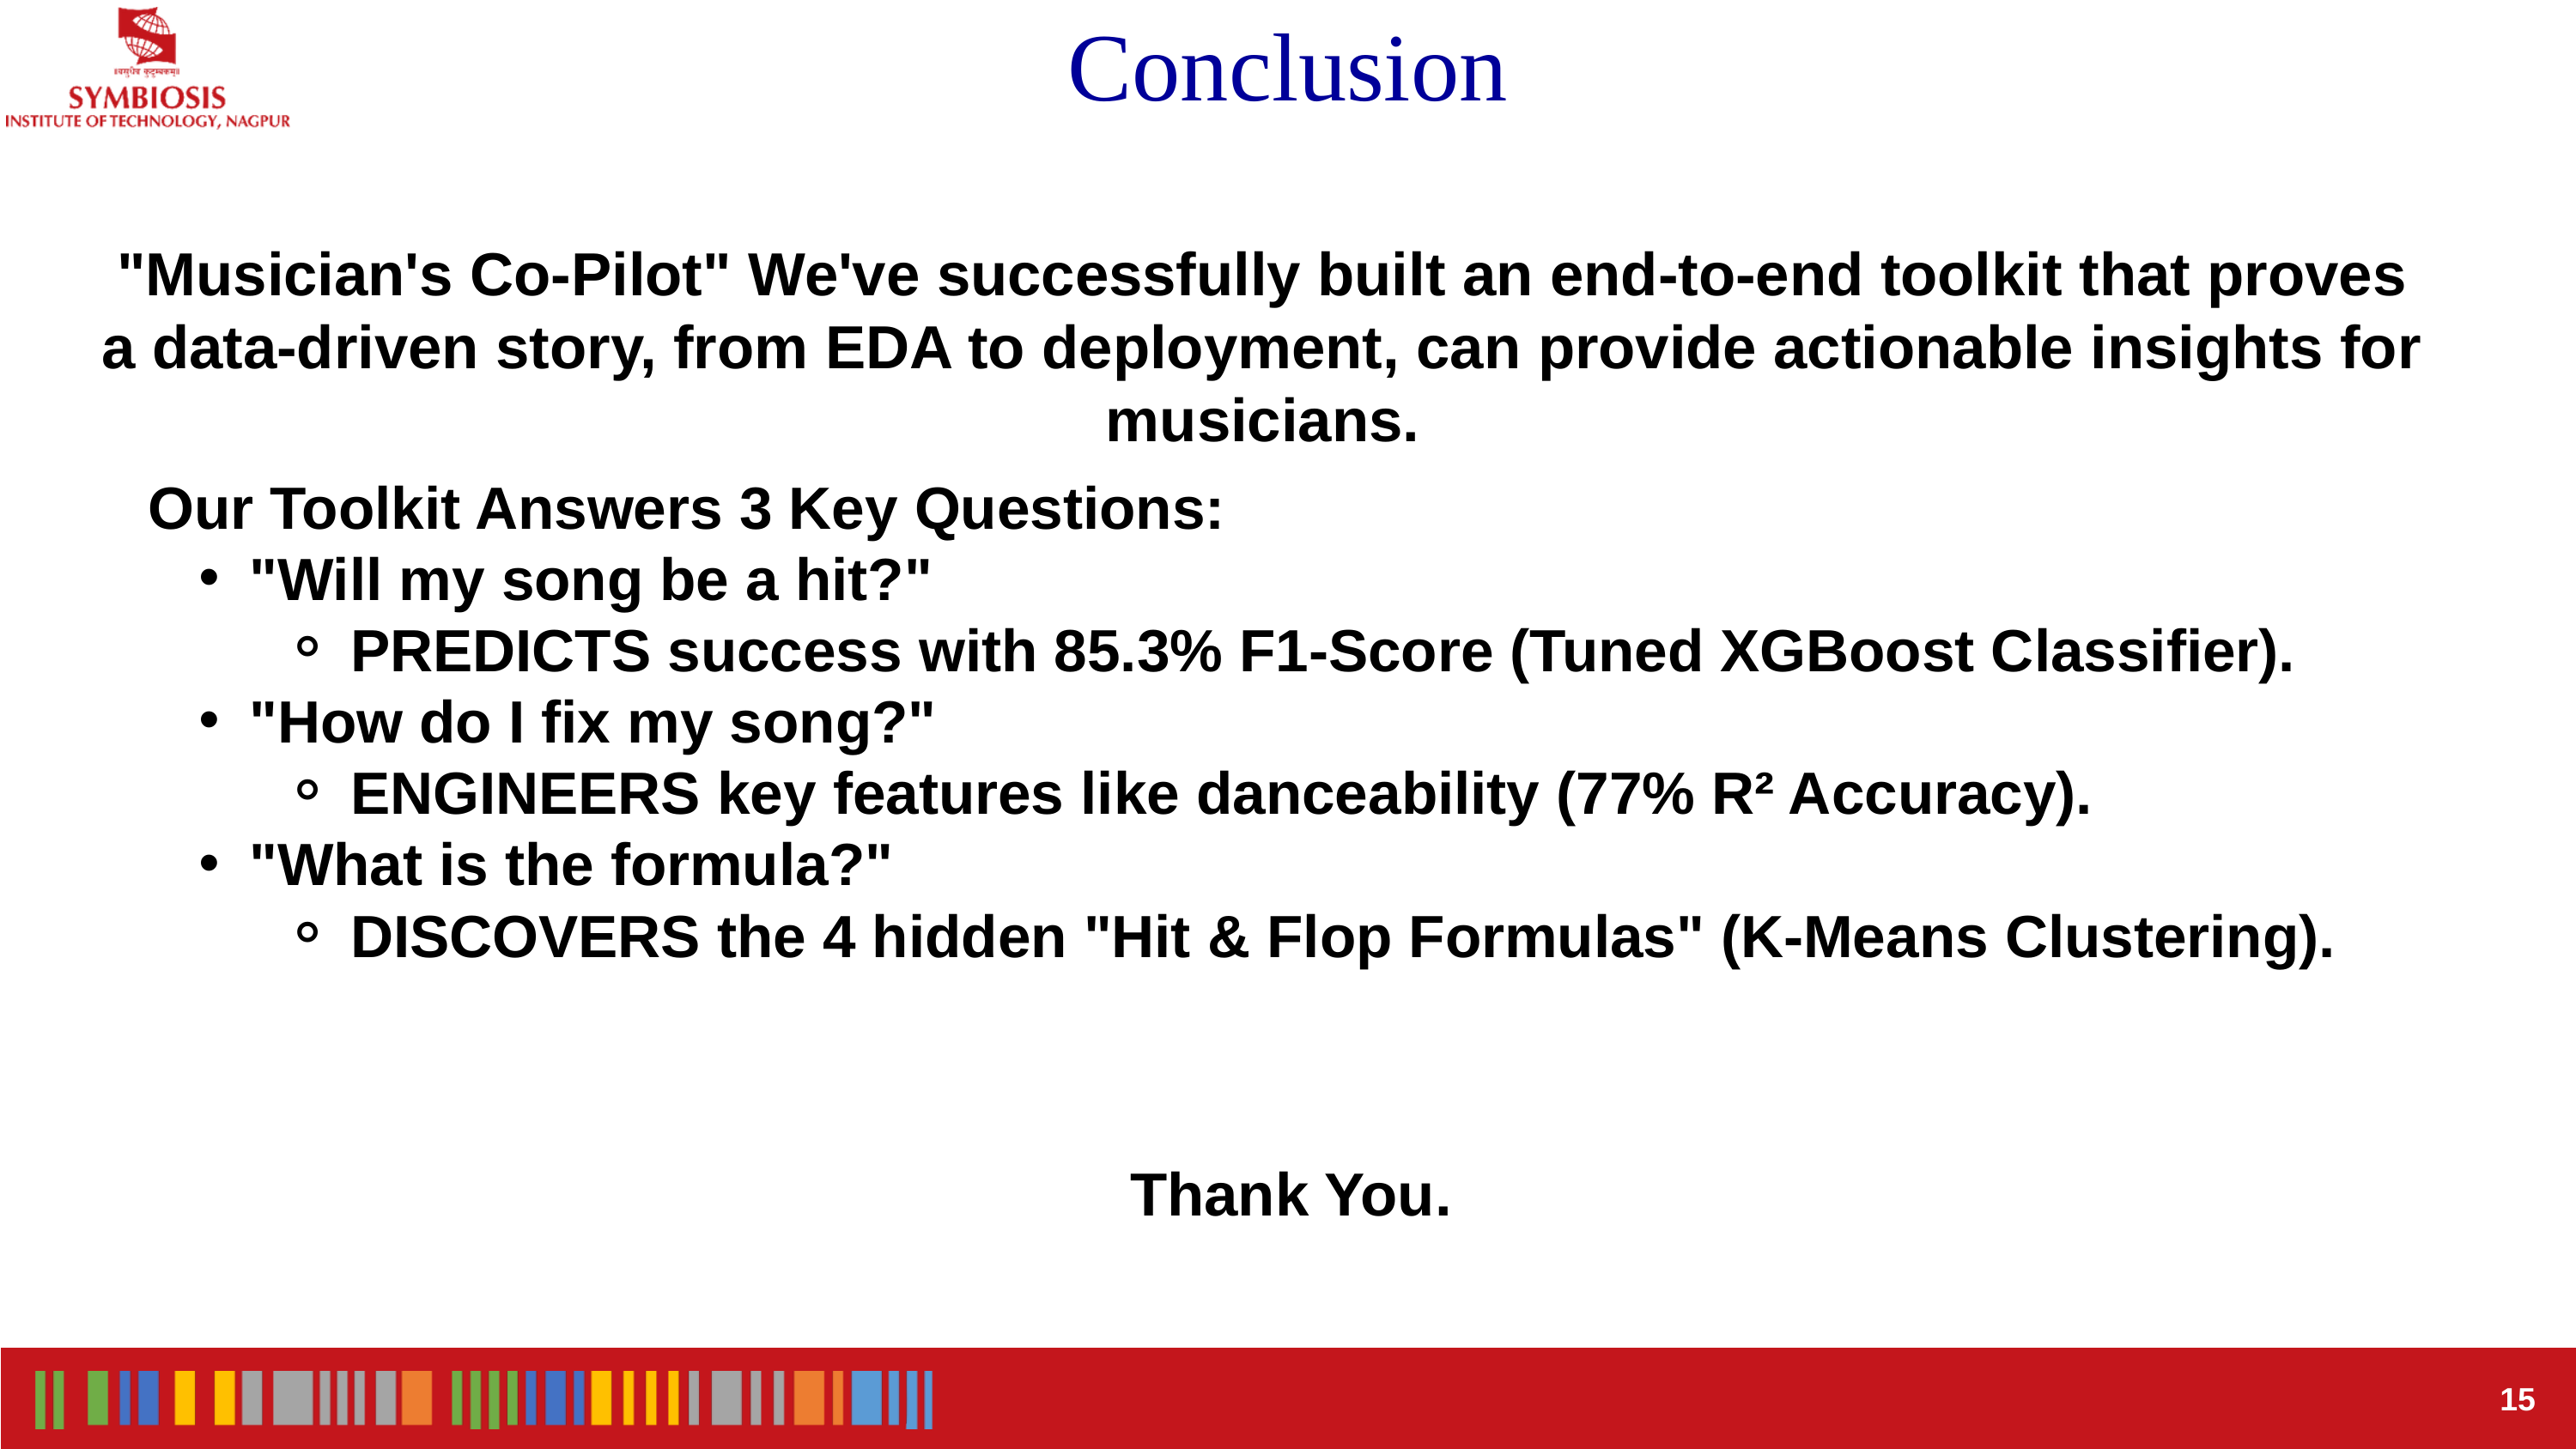

Conclusion

"Musician's Co-Pilot" We've successfully built an end-to-end toolkit that proves a data-driven story, from EDA to deployment, can provide actionable insights for musicians.
Our Toolkit Answers 3 Key Questions:
"Will my song be a hit?"
PREDICTS success with 85.3% F1-Score (Tuned XGBoost Classifier).
"How do I fix my song?"
ENGINEERS key features like danceability (77% R² Accuracy).
"What is the formula?"
DISCOVERS the 4 hidden "Hit & Flop Formulas" (K-Means Clustering).

Thank You.

15